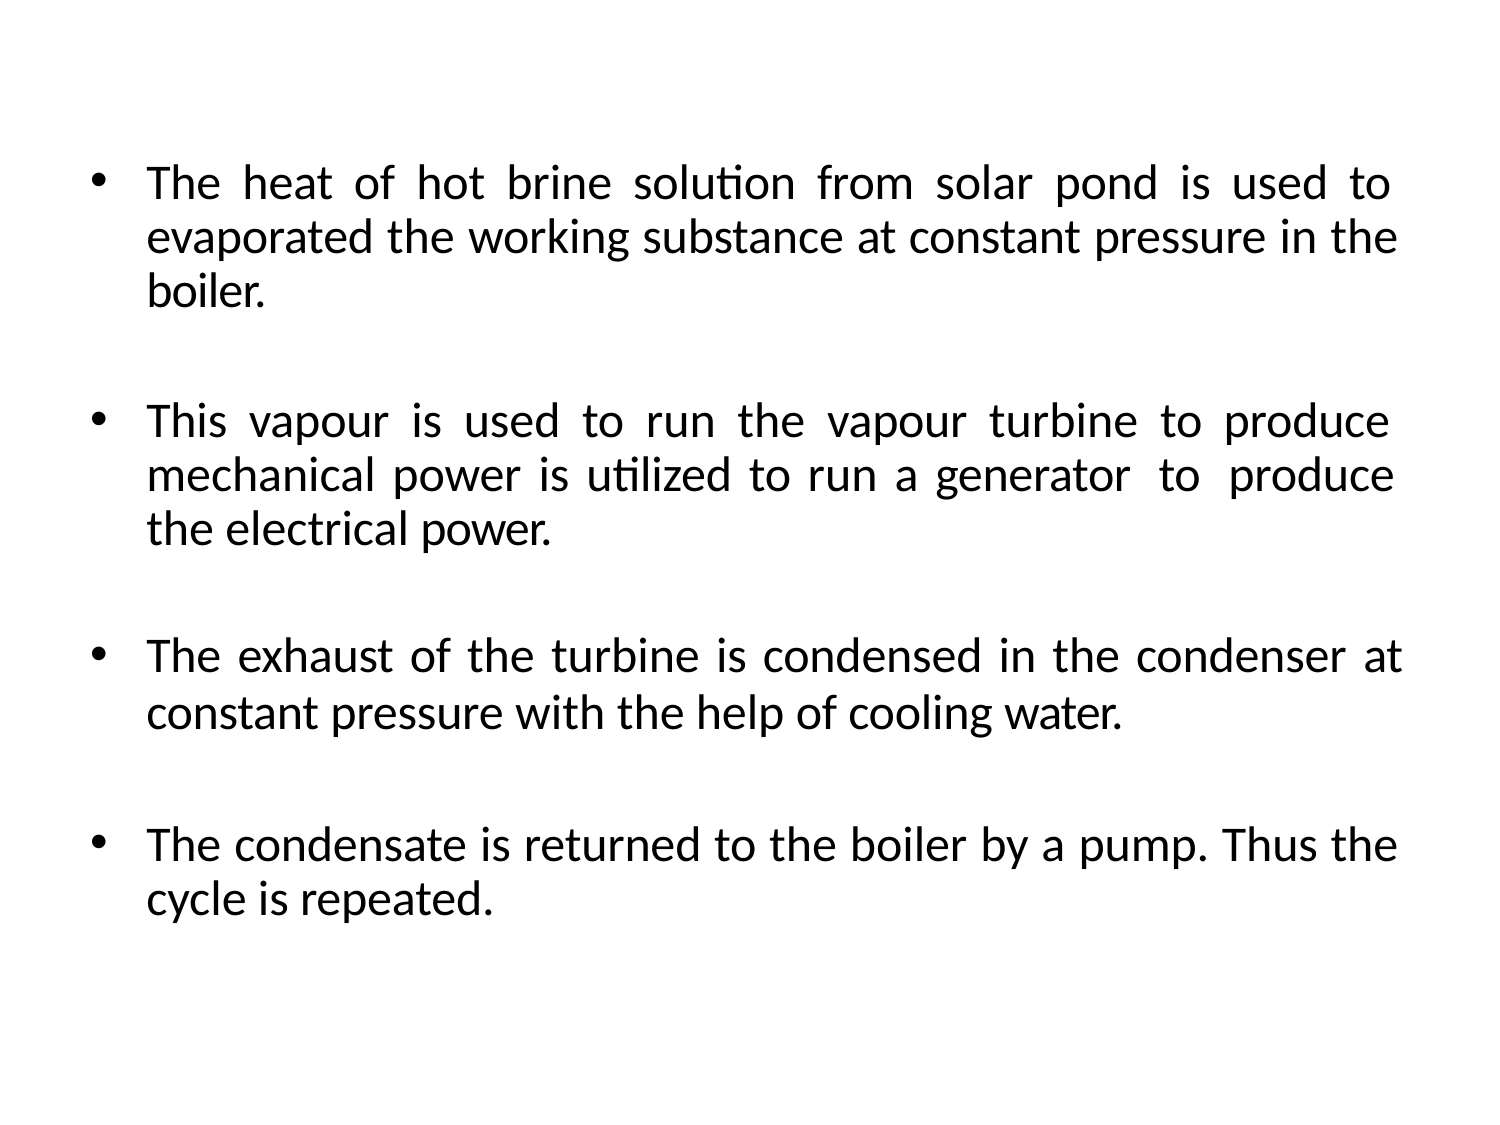

The heat of hot brine solution from solar pond is used to  evaporated the working substance at constant pressure in the  boiler.

This vapour is used to run the vapour turbine to produce  mechanical power is utilized to run a generator to produce  the electrical power.

The exhaust of the turbine is condensed in the condenser at
constant pressure with the help of cooling water.

The condensate is returned to the boiler by a pump. Thus the  cycle is repeated.